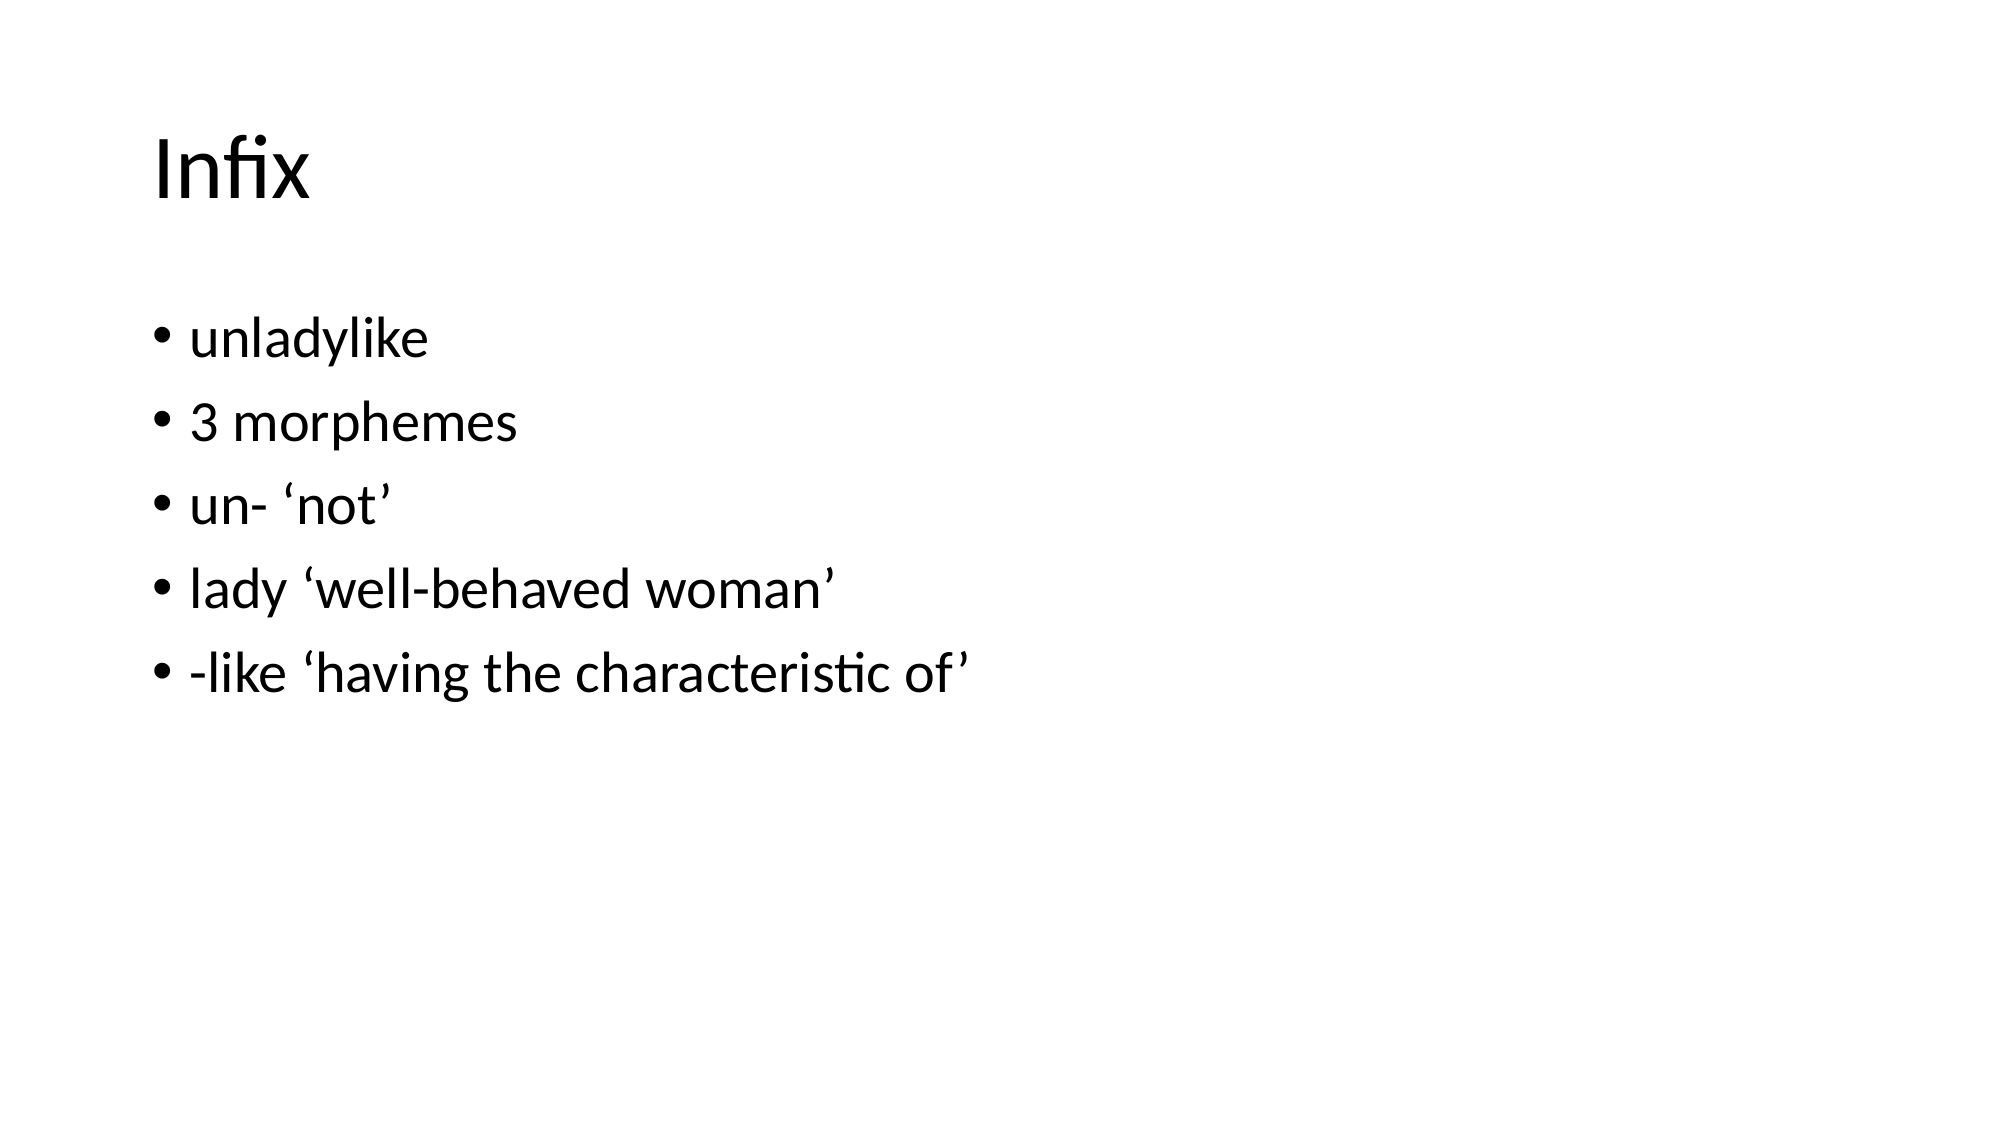

# Infix
unladylike
3 morphemes
un- ‘not’
lady ‘well-behaved woman’
-like ‘having the characteristic of’